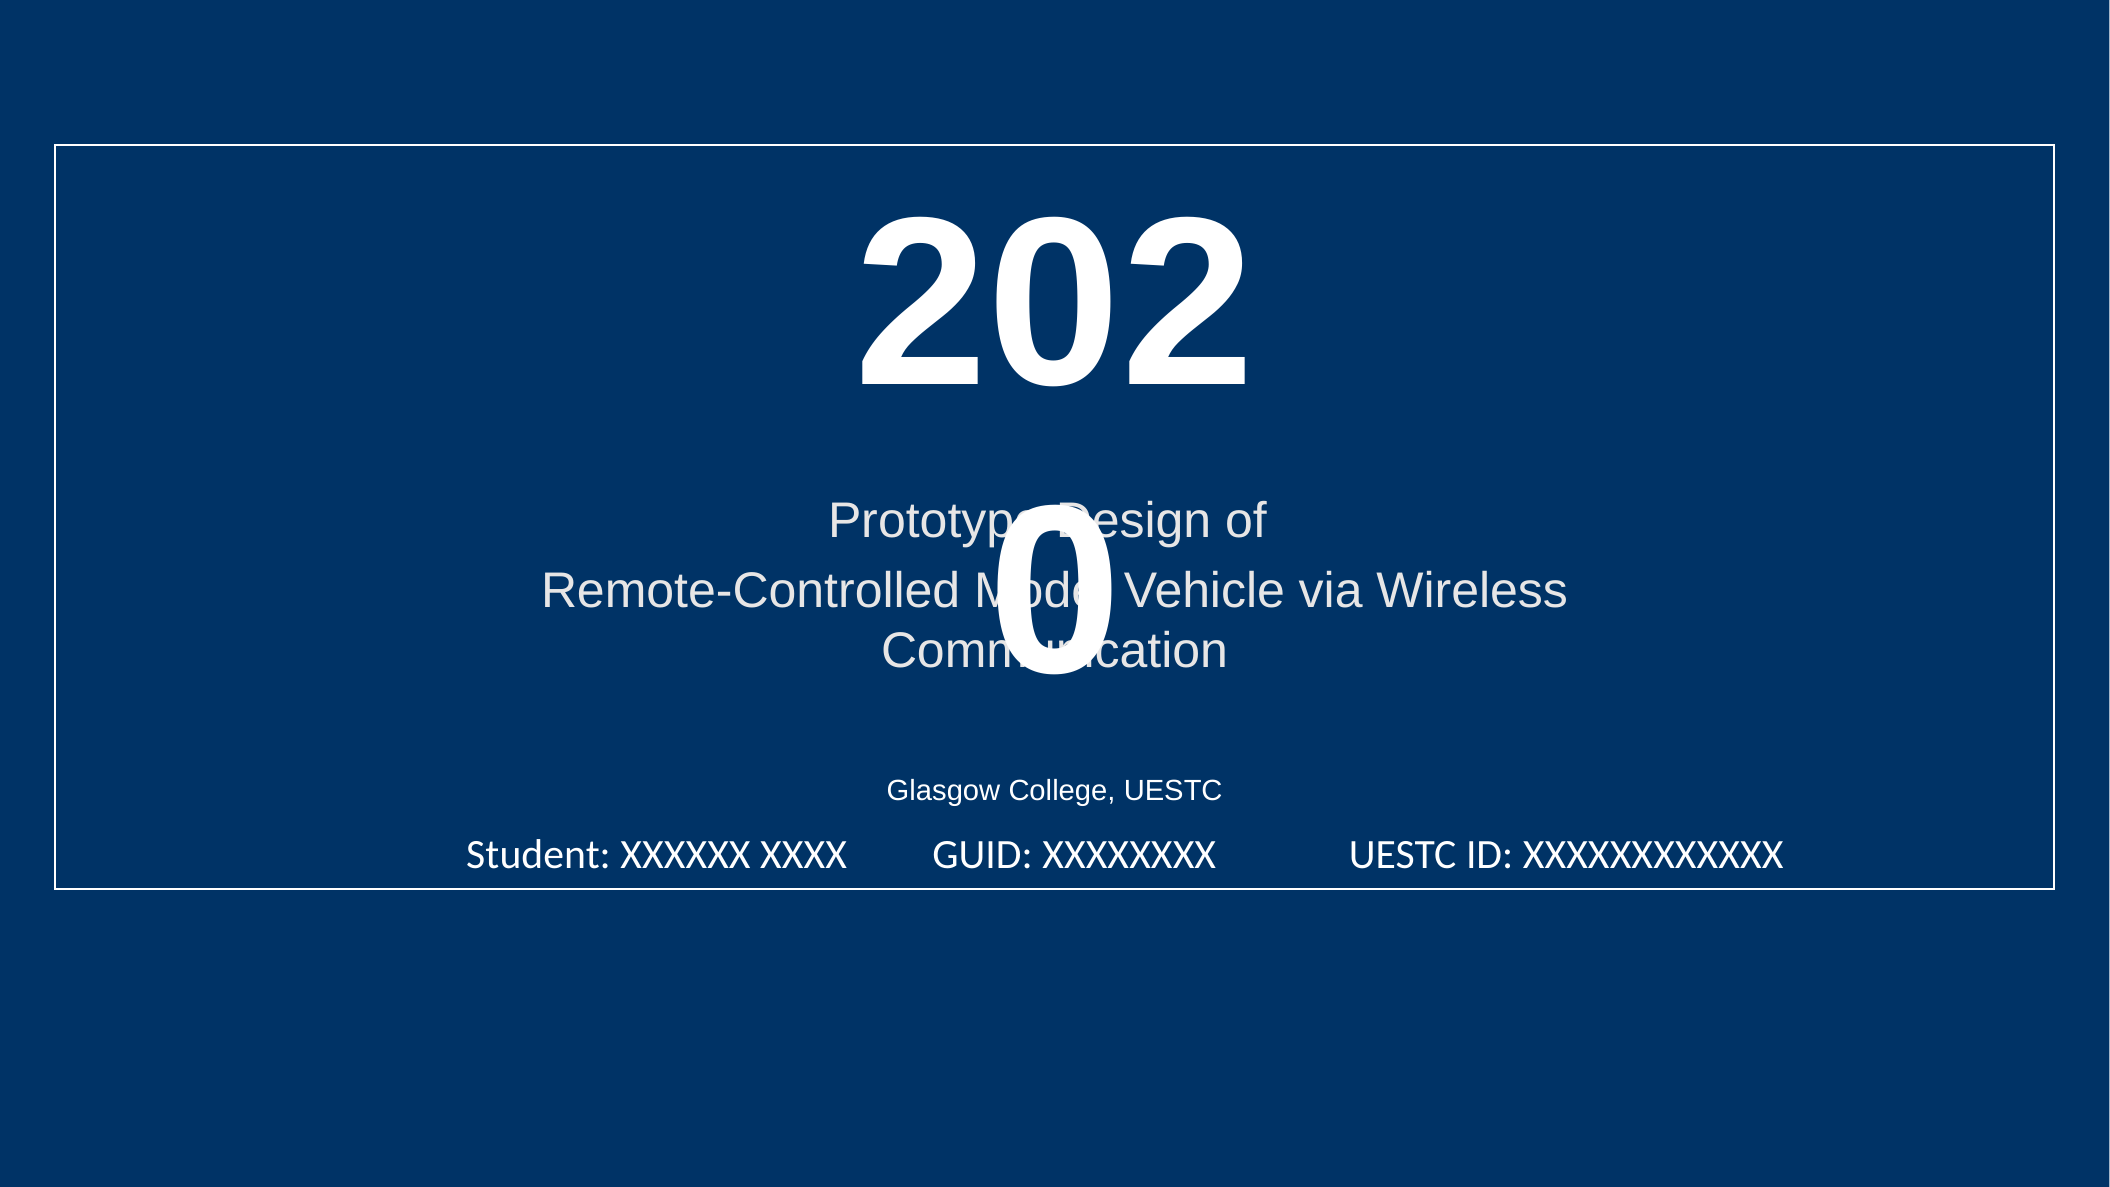

2020
Prototype Design of
Remote-Controlled Model Vehicle via Wireless Communication
Glasgow College, UESTC
Student: XXXXXX XXXX         GUID: XXXXXXXX              UESTC ID: XXXXXXXXXXXX